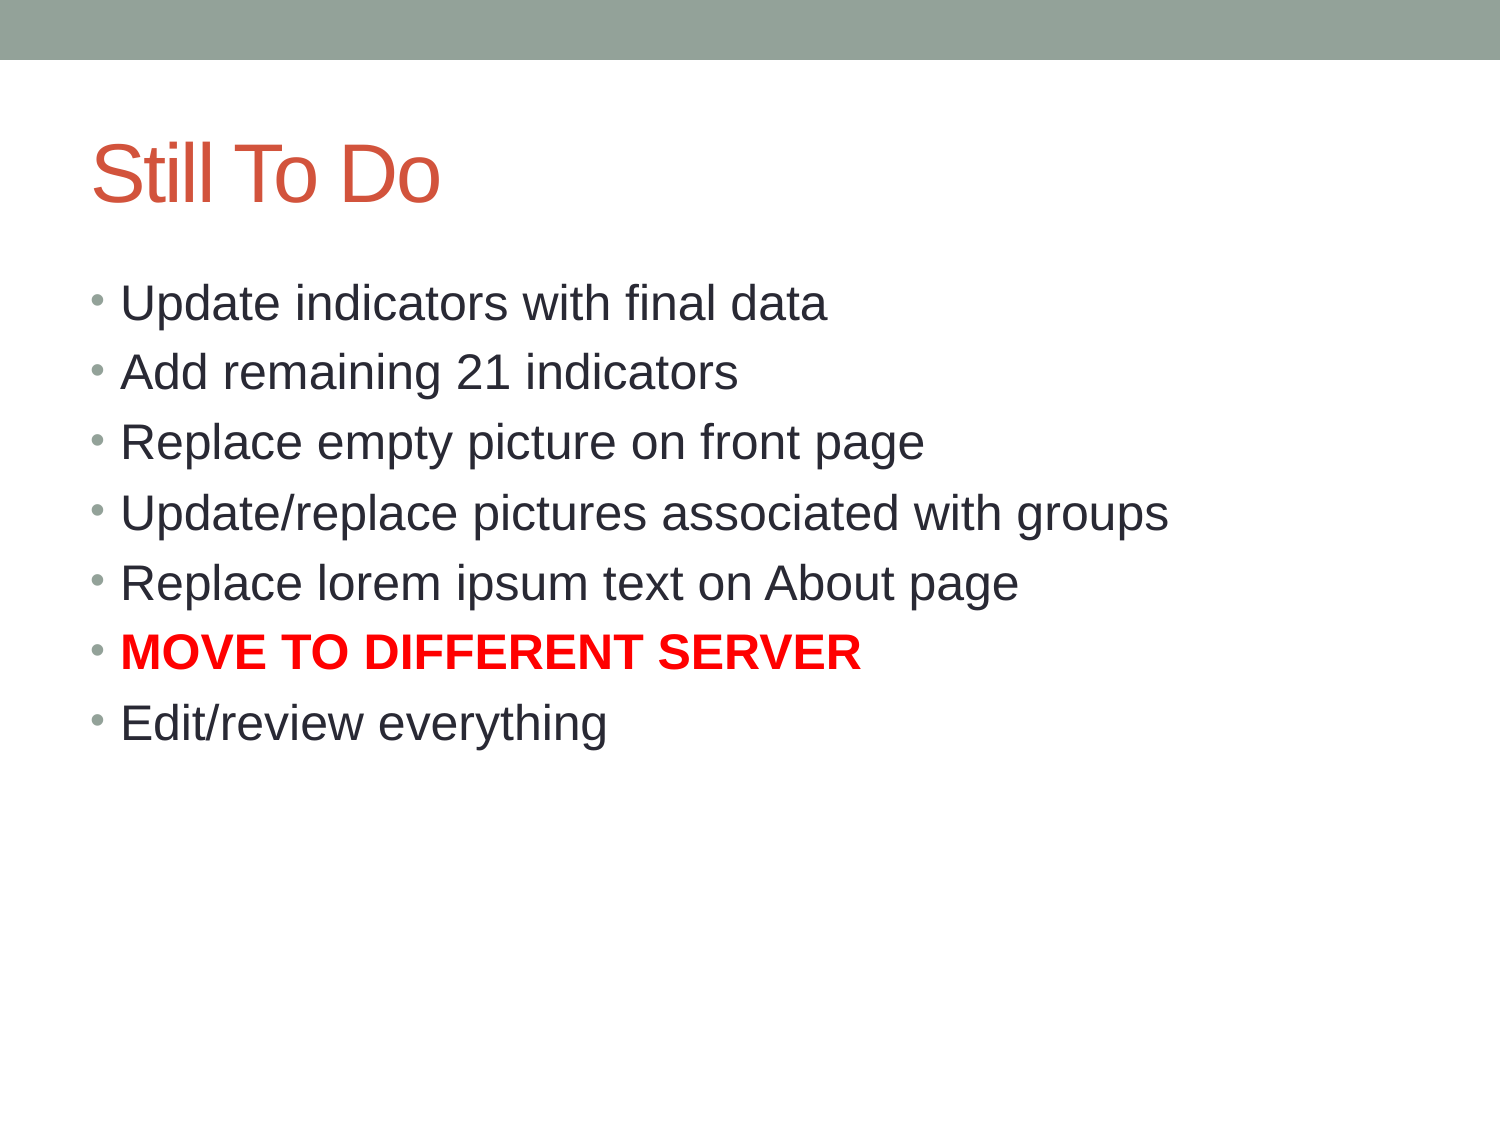

# Still To Do
Update indicators with final data
Add remaining 21 indicators
Replace empty picture on front page
Update/replace pictures associated with groups
Replace lorem ipsum text on About page
Move to different server
Edit/review everything